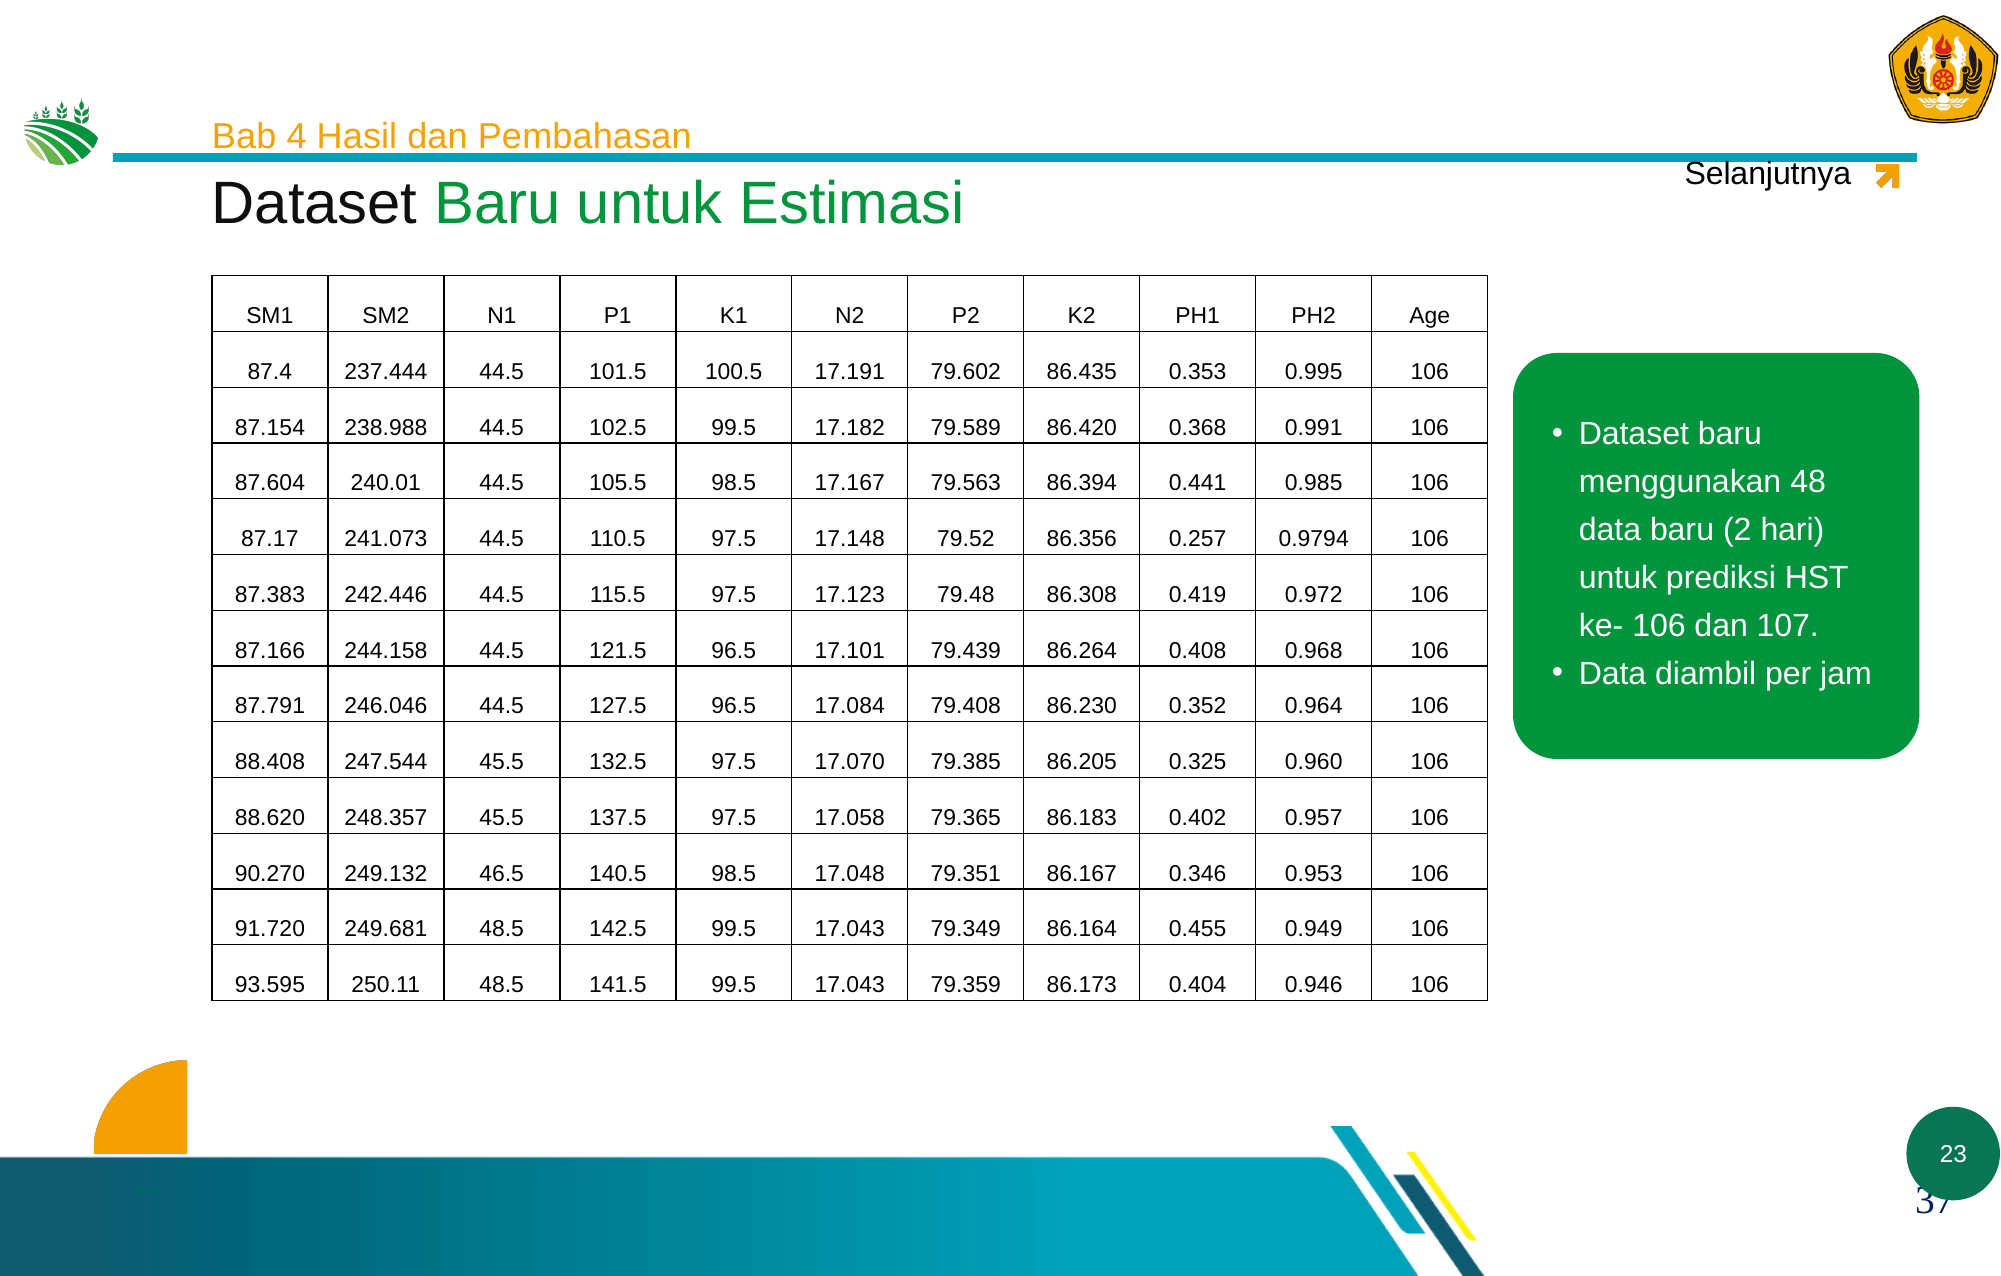

#

Bab 4 Hasil dan Pembahasan
Selanjutnya

Dataset Baru untuk Estimasi
| SM1 | SM2 | N1 | P1 | K1 | N2 | P2 | K2 | PH1 | PH2 | Age |
| --- | --- | --- | --- | --- | --- | --- | --- | --- | --- | --- |
| 87.4 | 237.444 | 44.5 | 101.5 | 100.5 | 17.191 | 79.602 | 86.435 | 0.353 | 0.995 | 106 |
| 87.154 | 238.988 | 44.5 | 102.5 | 99.5 | 17.182 | 79.589 | 86.420 | 0.368 | 0.991 | 106 |
| 87.604 | 240.01 | 44.5 | 105.5 | 98.5 | 17.167 | 79.563 | 86.394 | 0.441 | 0.985 | 106 |
| 87.17 | 241.073 | 44.5 | 110.5 | 97.5 | 17.148 | 79.52 | 86.356 | 0.257 | 0.9794 | 106 |
| 87.383 | 242.446 | 44.5 | 115.5 | 97.5 | 17.123 | 79.48 | 86.308 | 0.419 | 0.972 | 106 |
| 87.166 | 244.158 | 44.5 | 121.5 | 96.5 | 17.101 | 79.439 | 86.264 | 0.408 | 0.968 | 106 |
| 87.791 | 246.046 | 44.5 | 127.5 | 96.5 | 17.084 | 79.408 | 86.230 | 0.352 | 0.964 | 106 |
| 88.408 | 247.544 | 45.5 | 132.5 | 97.5 | 17.070 | 79.385 | 86.205 | 0.325 | 0.960 | 106 |
| 88.620 | 248.357 | 45.5 | 137.5 | 97.5 | 17.058 | 79.365 | 86.183 | 0.402 | 0.957 | 106 |
| 90.270 | 249.132 | 46.5 | 140.5 | 98.5 | 17.048 | 79.351 | 86.167 | 0.346 | 0.953 | 106 |
| 91.720 | 249.681 | 48.5 | 142.5 | 99.5 | 17.043 | 79.349 | 86.164 | 0.455 | 0.949 | 106 |
| 93.595 | 250.11 | 48.5 | 141.5 | 99.5 | 17.043 | 79.359 | 86.173 | 0.404 | 0.946 | 106 |

Dataset baru menggunakan 48 data baru (2 hari) untuk prediksi HST ke- 106 dan 107.
Data diambil per jam

23